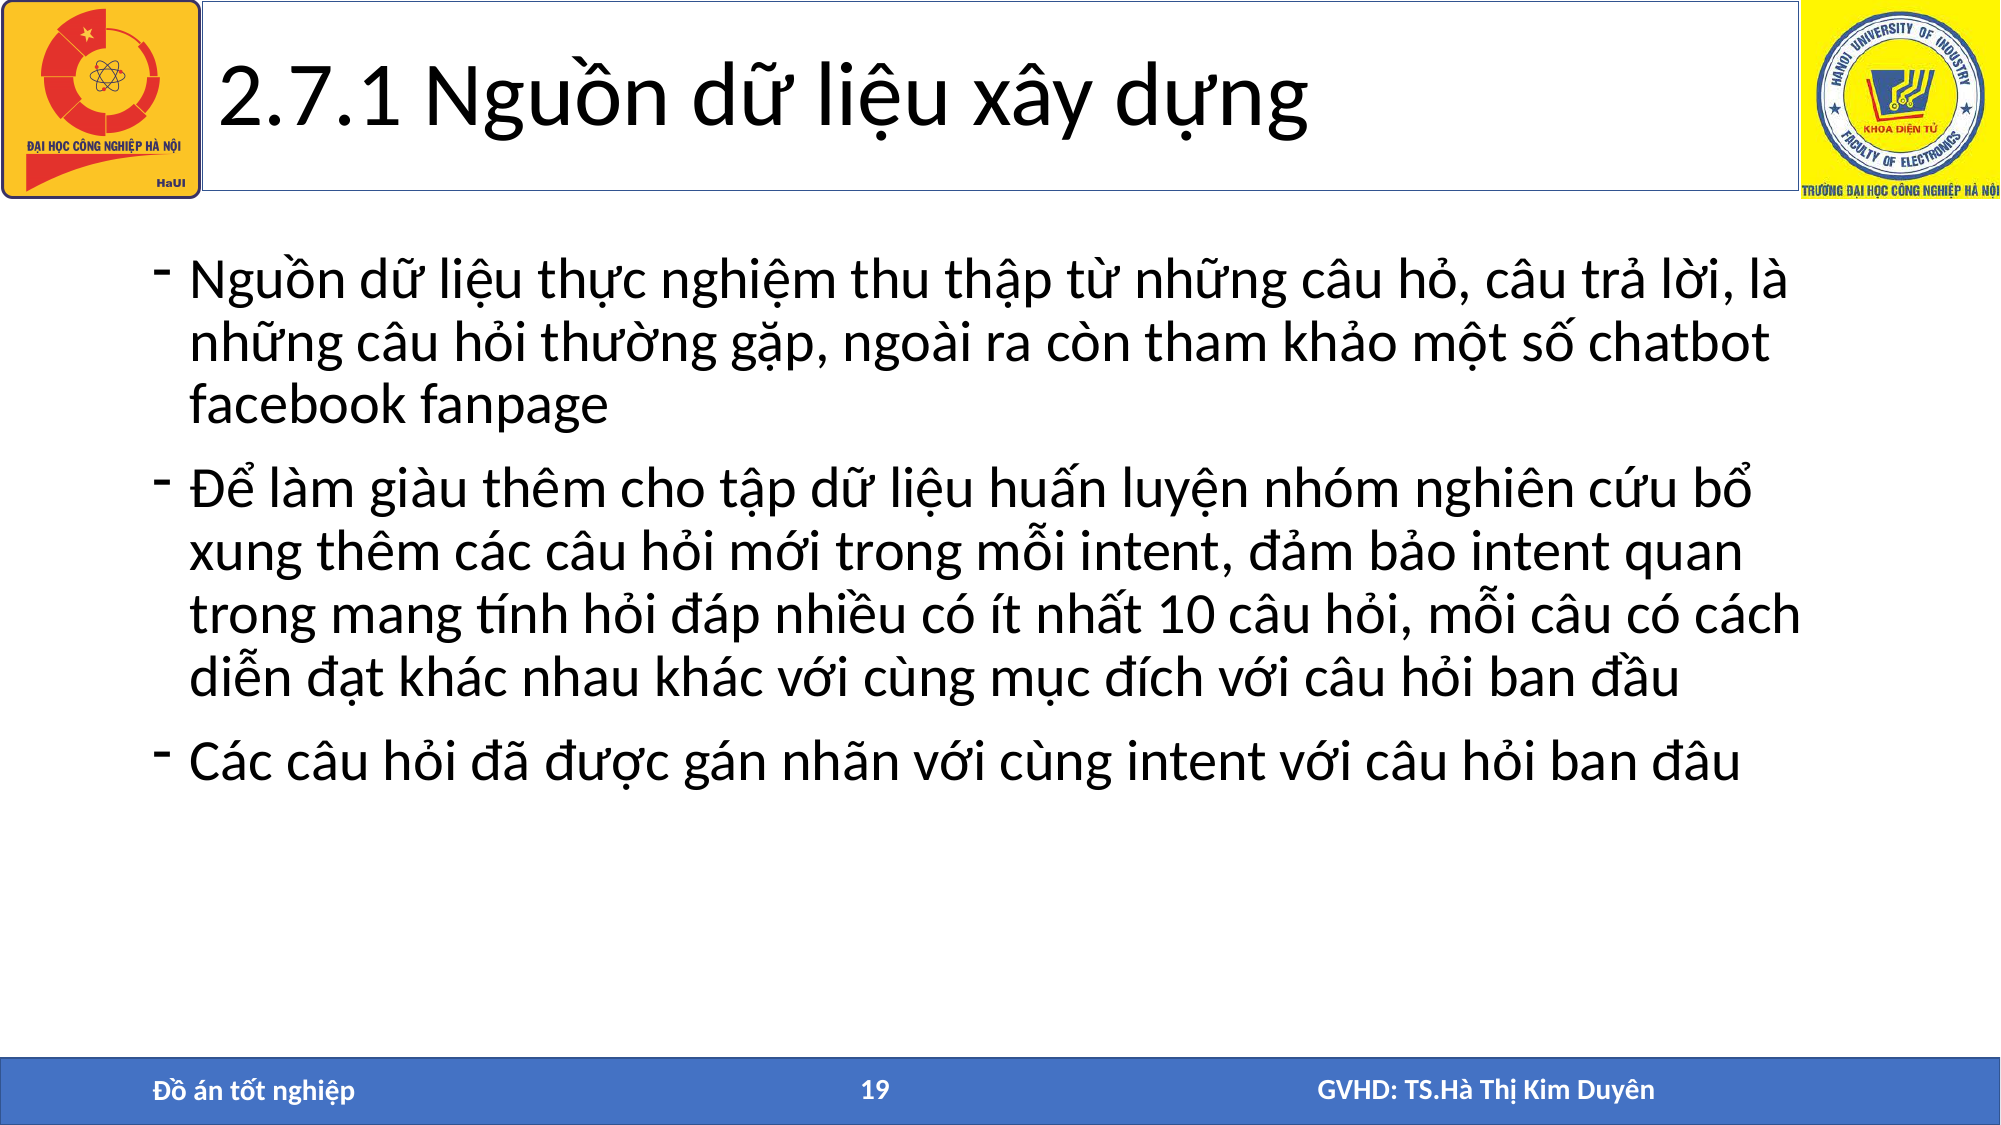

# 2.7.1 Nguồn dữ liệu xây dựng
Nguồn dữ liệu thực nghiệm thu thập từ những câu hỏ, câu trả lời, là những câu hỏi thường gặp, ngoài ra còn tham khảo một số chatbot facebook fanpage
Để làm giàu thêm cho tập dữ liệu huấn luyện nhóm nghiên cứu bổ xung thêm các câu hỏi mới trong mỗi intent, đảm bảo intent quan trong mang tính hỏi đáp nhiều có ít nhất 10 câu hỏi, mỗi câu có cách diễn đạt khác nhau khác với cùng mục đích với câu hỏi ban đầu
Các câu hỏi đã được gán nhãn với cùng intent với câu hỏi ban đâu
Đồ án tốt nghiệp
19
GVHD: TS.Hà Thị Kim Duyên